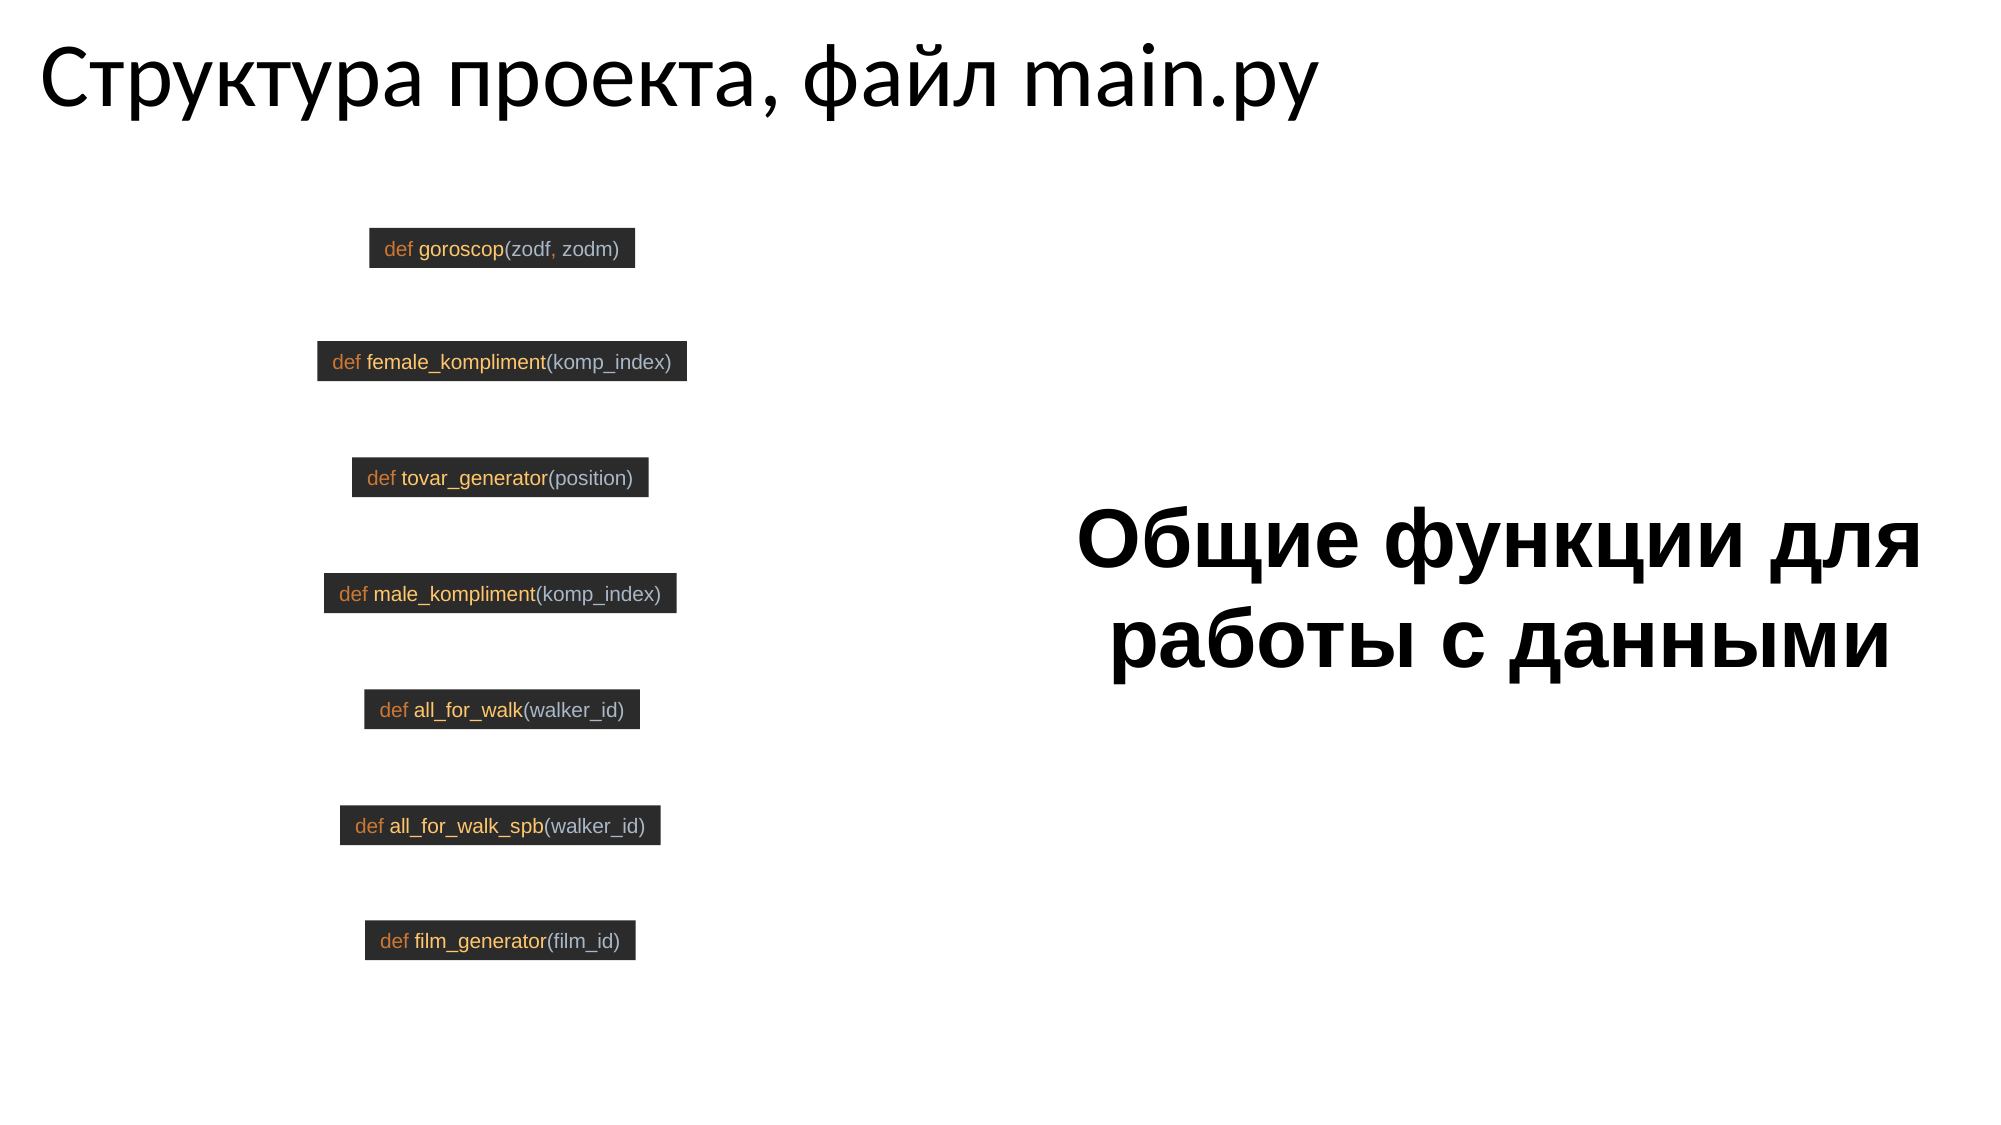

Структура проекта, файл main.py
def goroscop(zodf, zodm)
def female_kompliment(komp_index)
def tovar_generator(position)
Общие функции для работы с данными
def male_kompliment(komp_index)
def all_for_walk(walker_id)
def all_for_walk_spb(walker_id)
def film_generator(film_id)